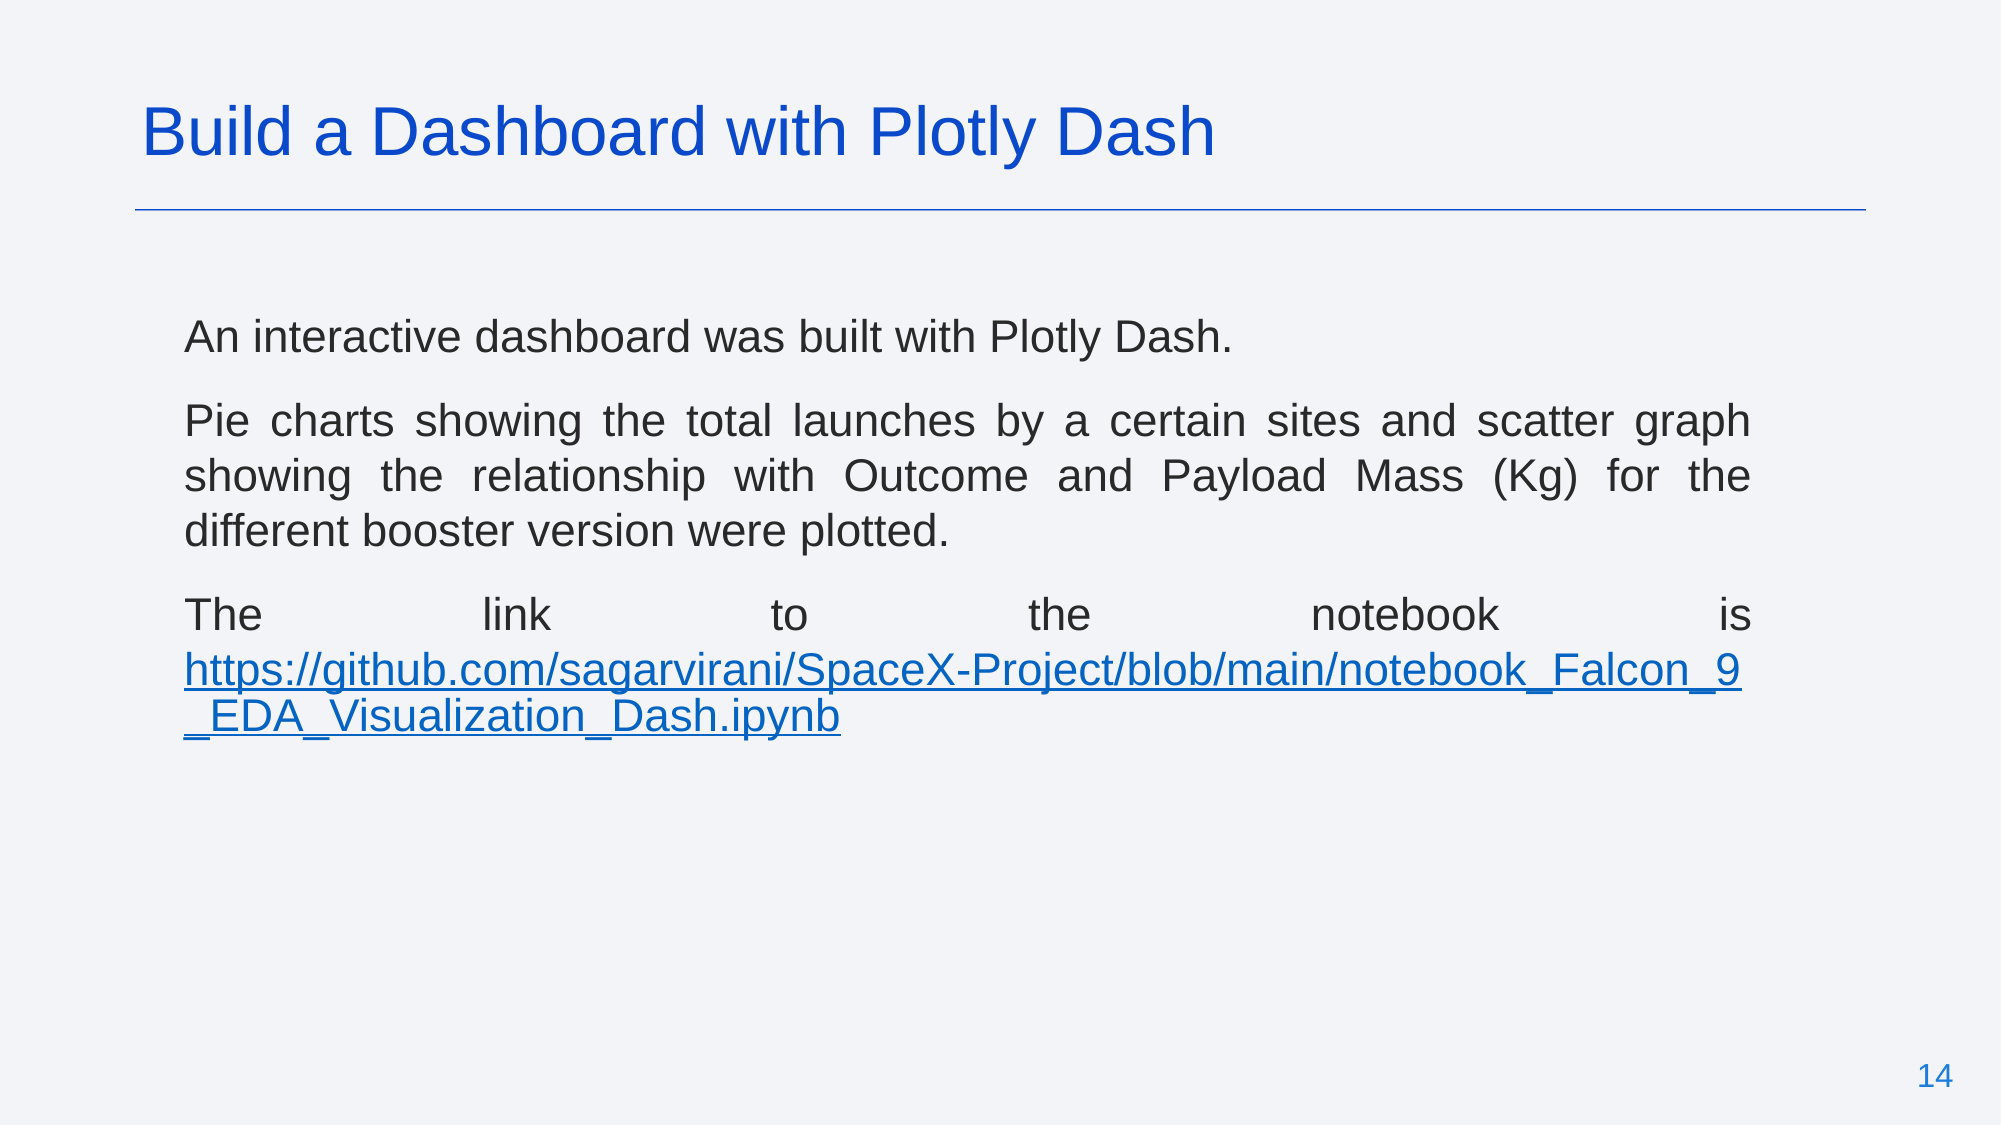

Build a Dashboard with Plotly Dash
An interactive dashboard was built with Plotly Dash.
Pie charts showing the total launches by a certain sites and scatter graph showing the relationship with Outcome and Payload Mass (Kg) for the different booster version were plotted.
The link to the notebook is https://github.com/sagarvirani/SpaceX-Project/blob/main/notebook_Falcon_9_EDA_Visualization_Dash.ipynb
14